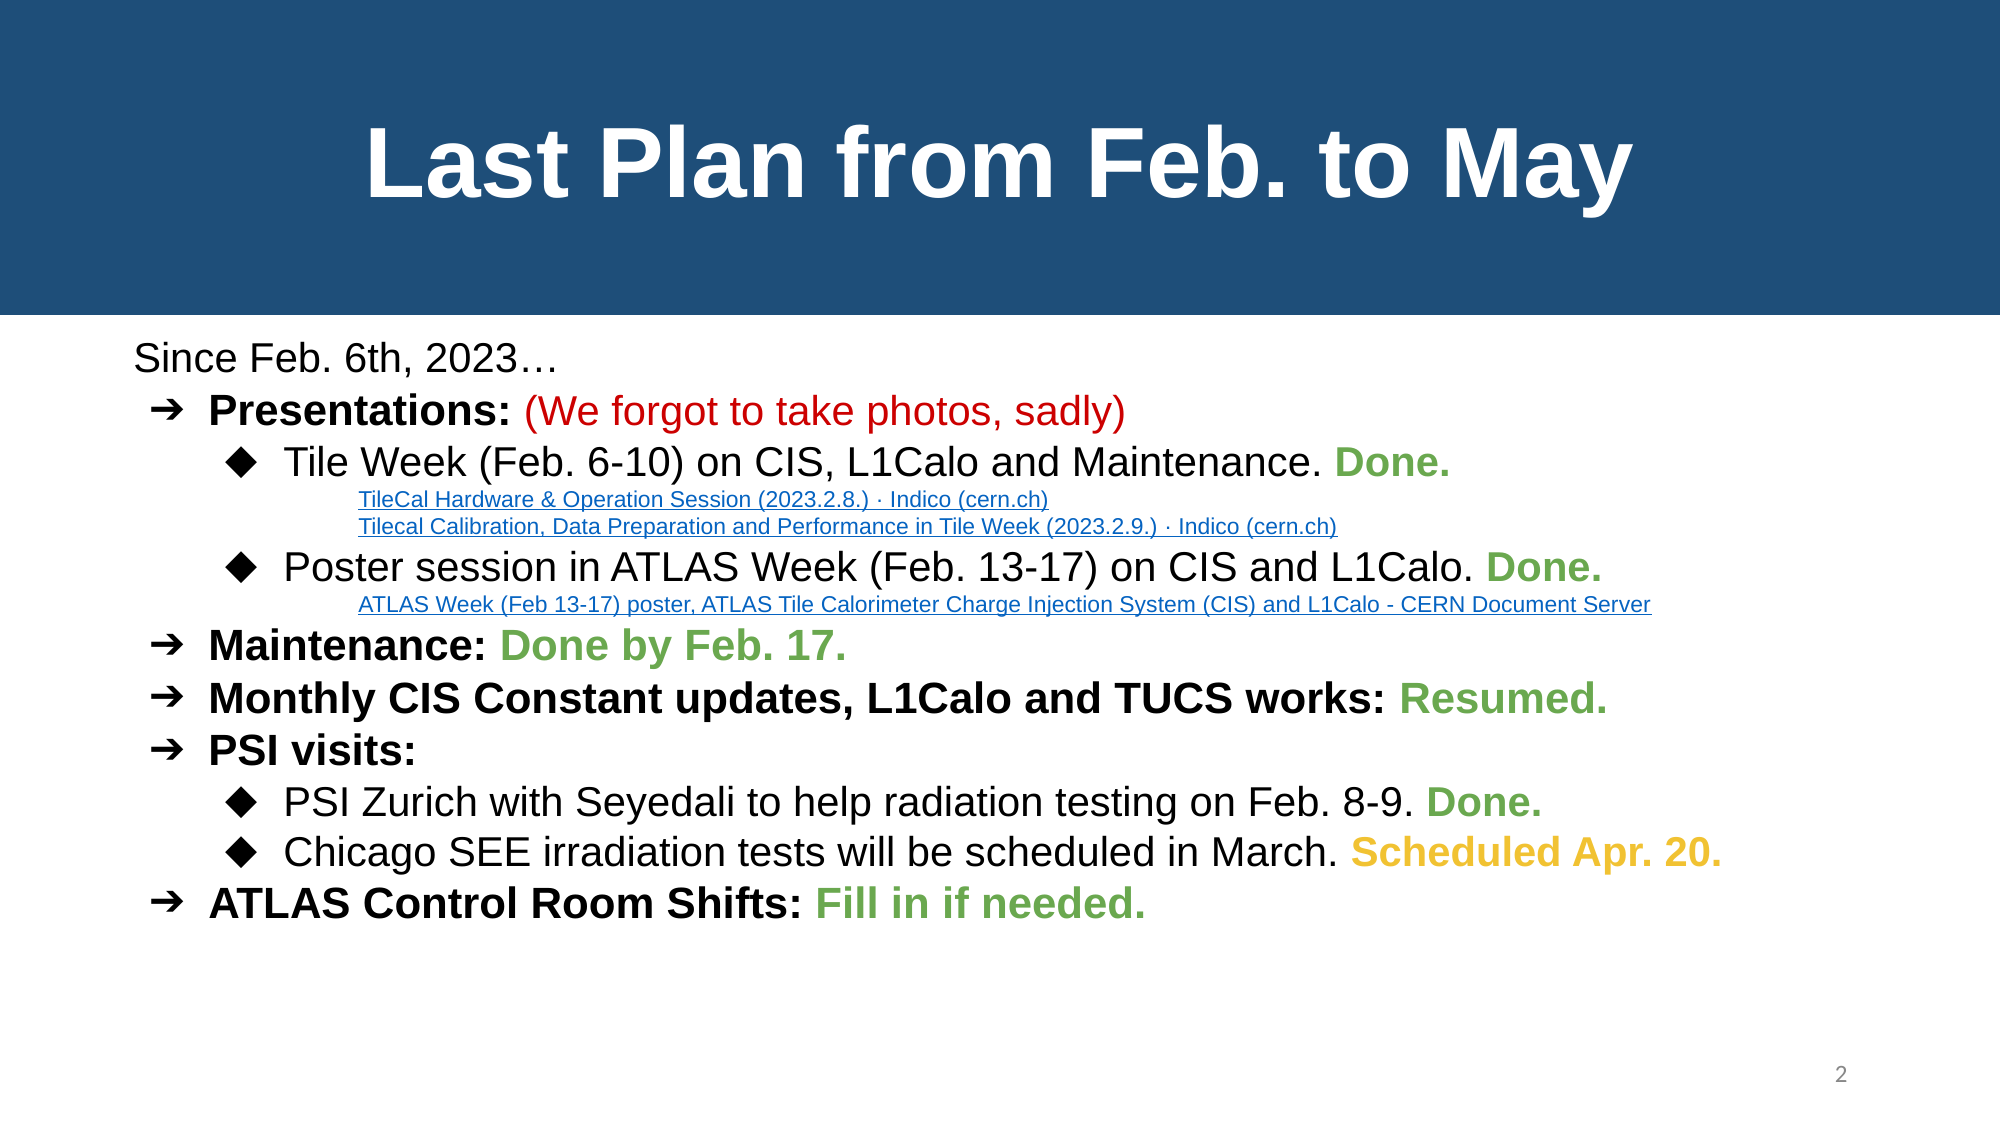

Last Plan from Feb. to May

Since Feb. 6th, 2023…
Presentations: (We forgot to take photos, sadly)
Tile Week (Feb. 6-10) on CIS, L1Calo and Maintenance. Done.
TileCal Hardware & Operation Session (2023.2.8.) · Indico (cern.ch)
Tilecal Calibration, Data Preparation and Performance in Tile Week (2023.2.9.) · Indico (cern.ch)
Poster session in ATLAS Week (Feb. 13-17) on CIS and L1Calo. Done.
ATLAS Week (Feb 13-17) poster, ATLAS Tile Calorimeter Charge Injection System (CIS) and L1Calo - CERN Document Server
Maintenance: Done by Feb. 17.
Monthly CIS Constant updates, L1Calo and TUCS works: Resumed.
PSI visits:
PSI Zurich with Seyedali to help radiation testing on Feb. 8-9. Done.
Chicago SEE irradiation tests will be scheduled in March. Scheduled Apr. 20.
ATLAS Control Room Shifts: Fill in if needed.
2